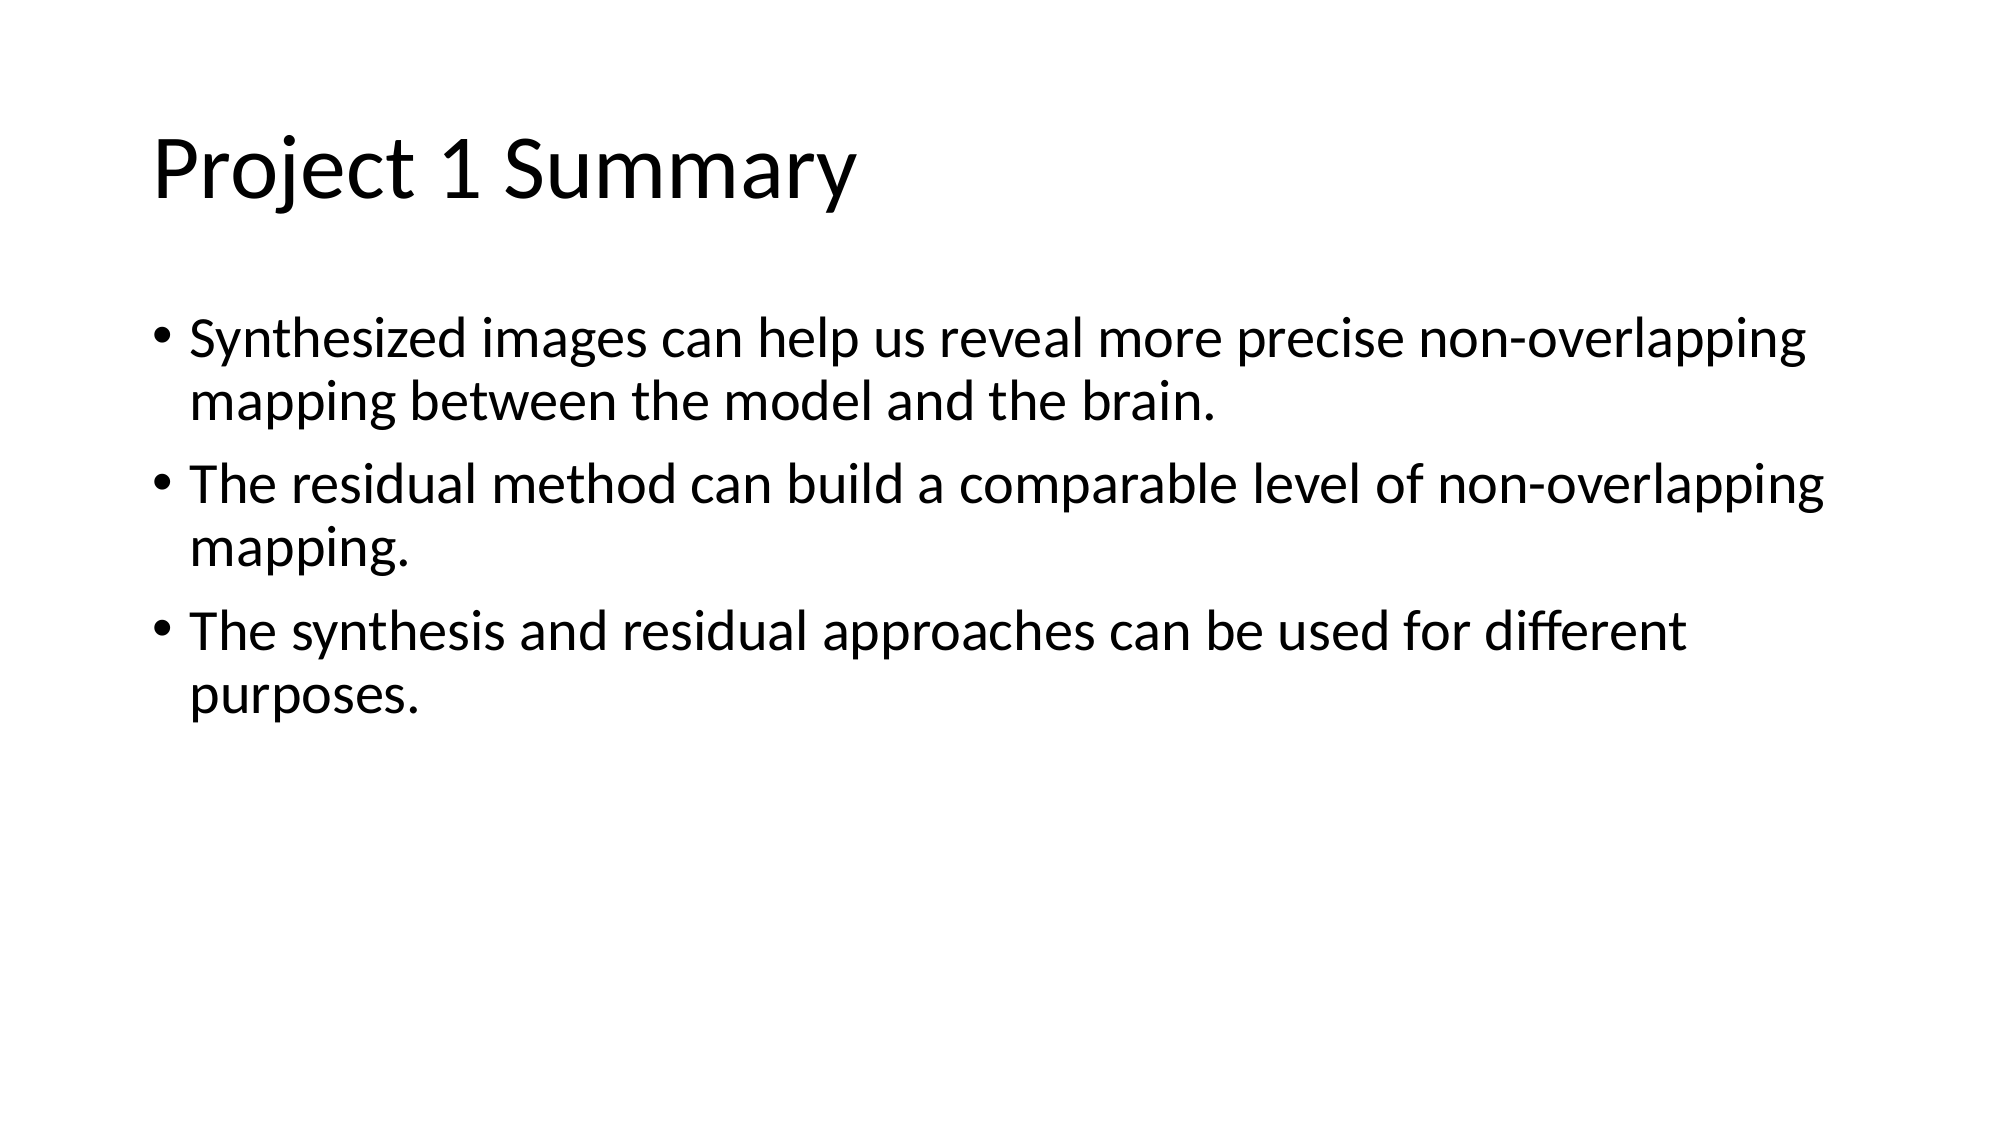

# Project 1 Summary
Synthesized images can help us reveal more precise non-overlapping mapping between the model and the brain.
The residual method can build a comparable level of non-overlapping mapping.
The synthesis and residual approaches can be used for different purposes.
These two methods follow different philosophies of image selection.
The image synthesis approach captures the parts of representation manifolds that undergo the most drastic changes between layers.
The residual method randomly selects images on the representational manifolds.